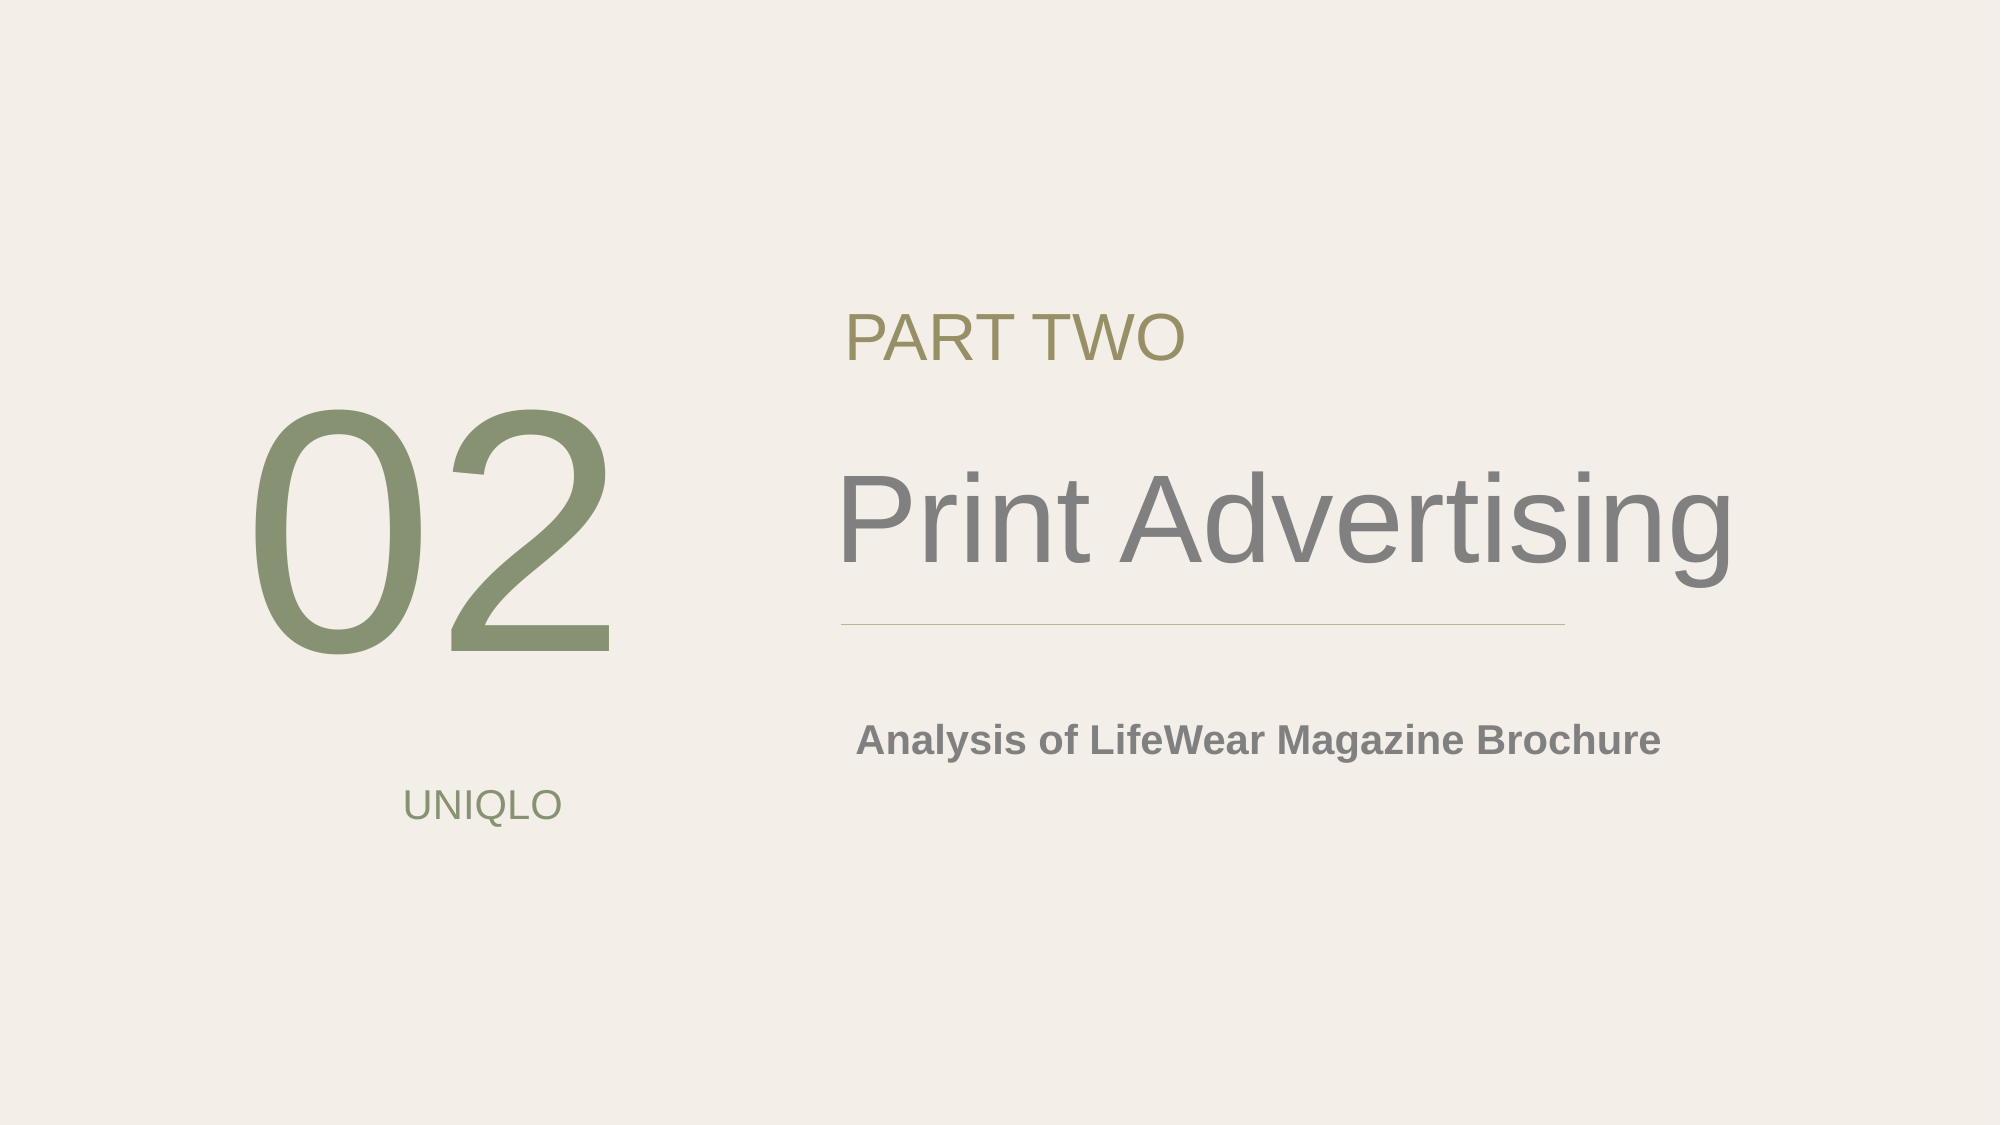

PART TWO
02
Print Advertising
Analysis of LifeWear Magazine Brochure
UNIQLO